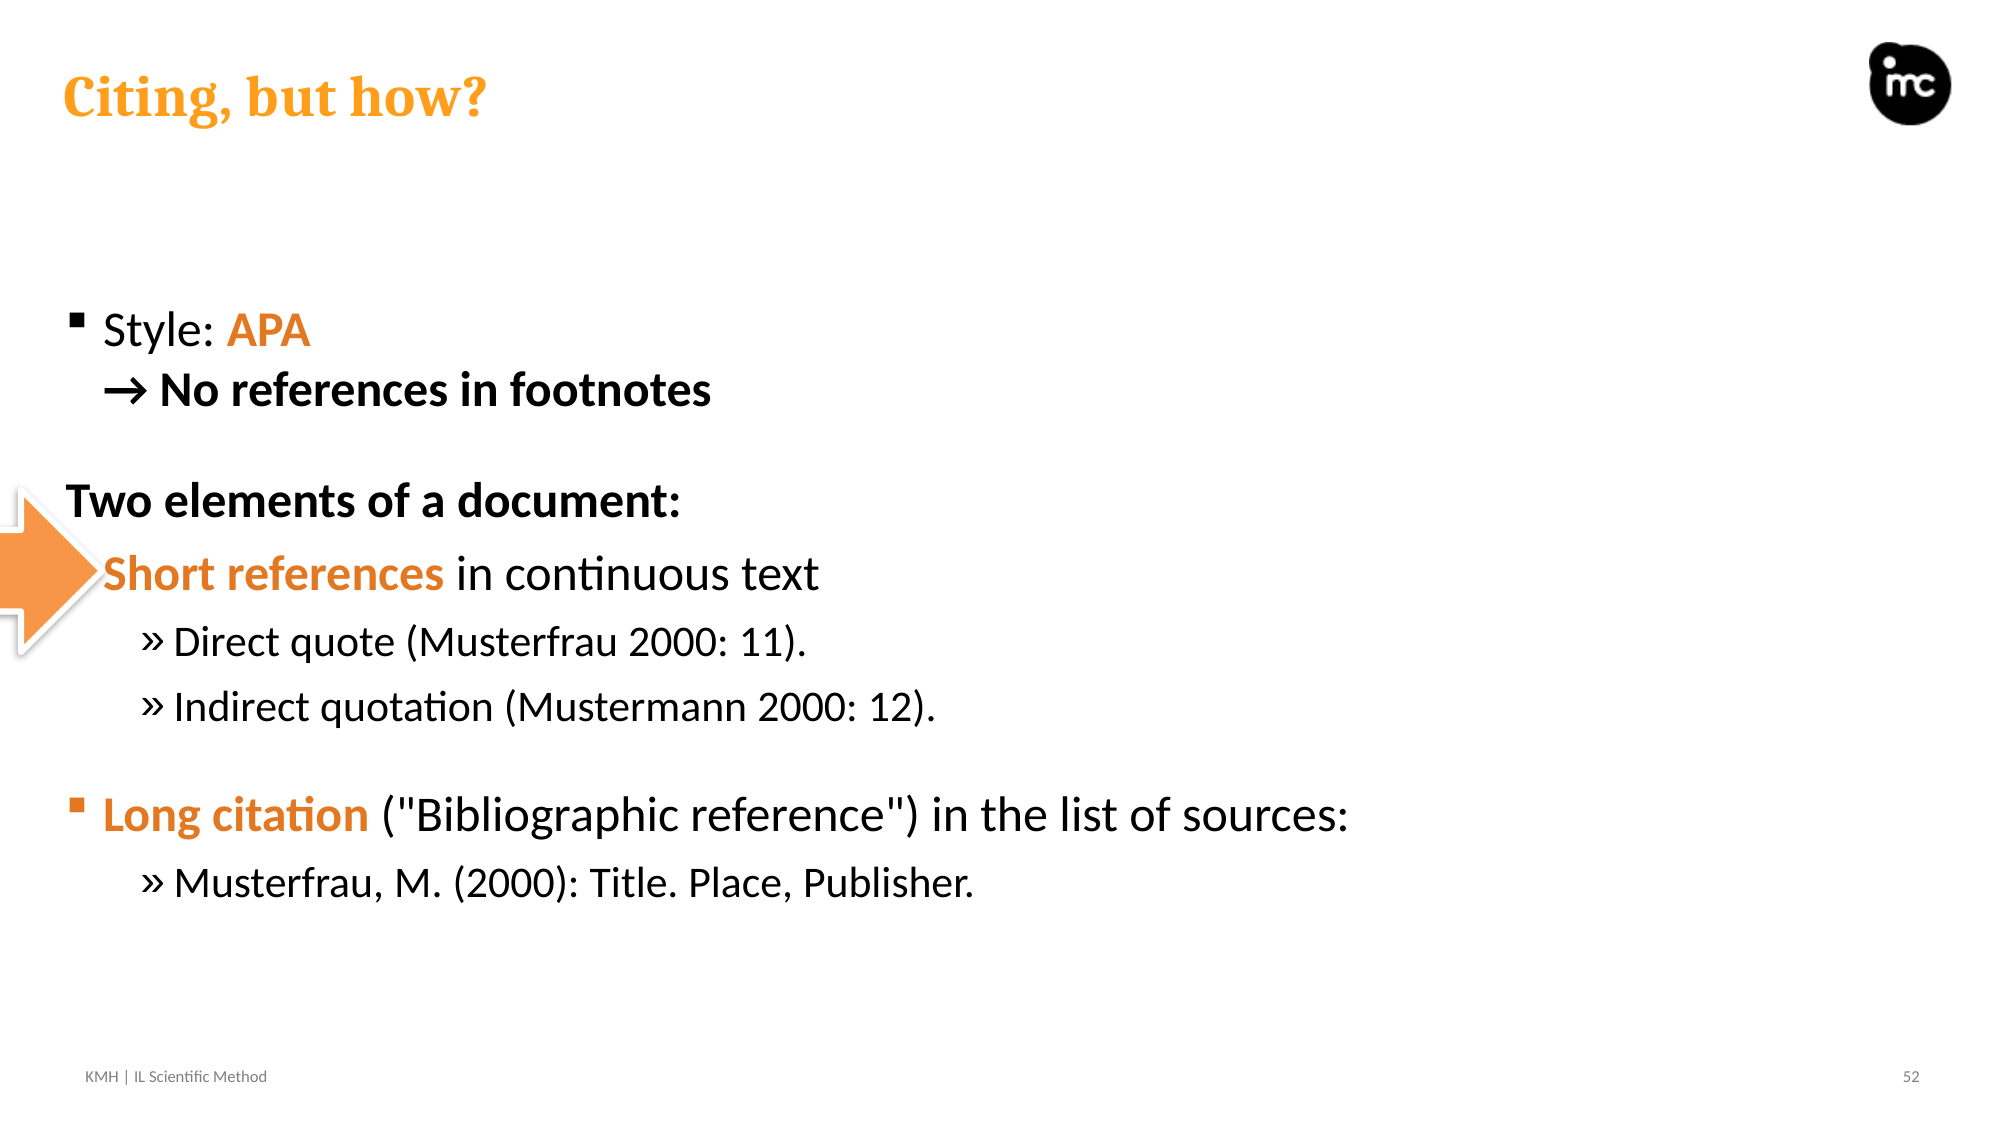

# Citing, but how?
Style: APA
→ No references in footnotes

Two elements of a document:
Short references in continuous text
Direct quote (Musterfrau 2000: 11).
Indirect quotation (Mustermann 2000: 12).

Long citation ("Bibliographic reference") in the list of sources:
Musterfrau, M. (2000): Title. Place, Publisher.